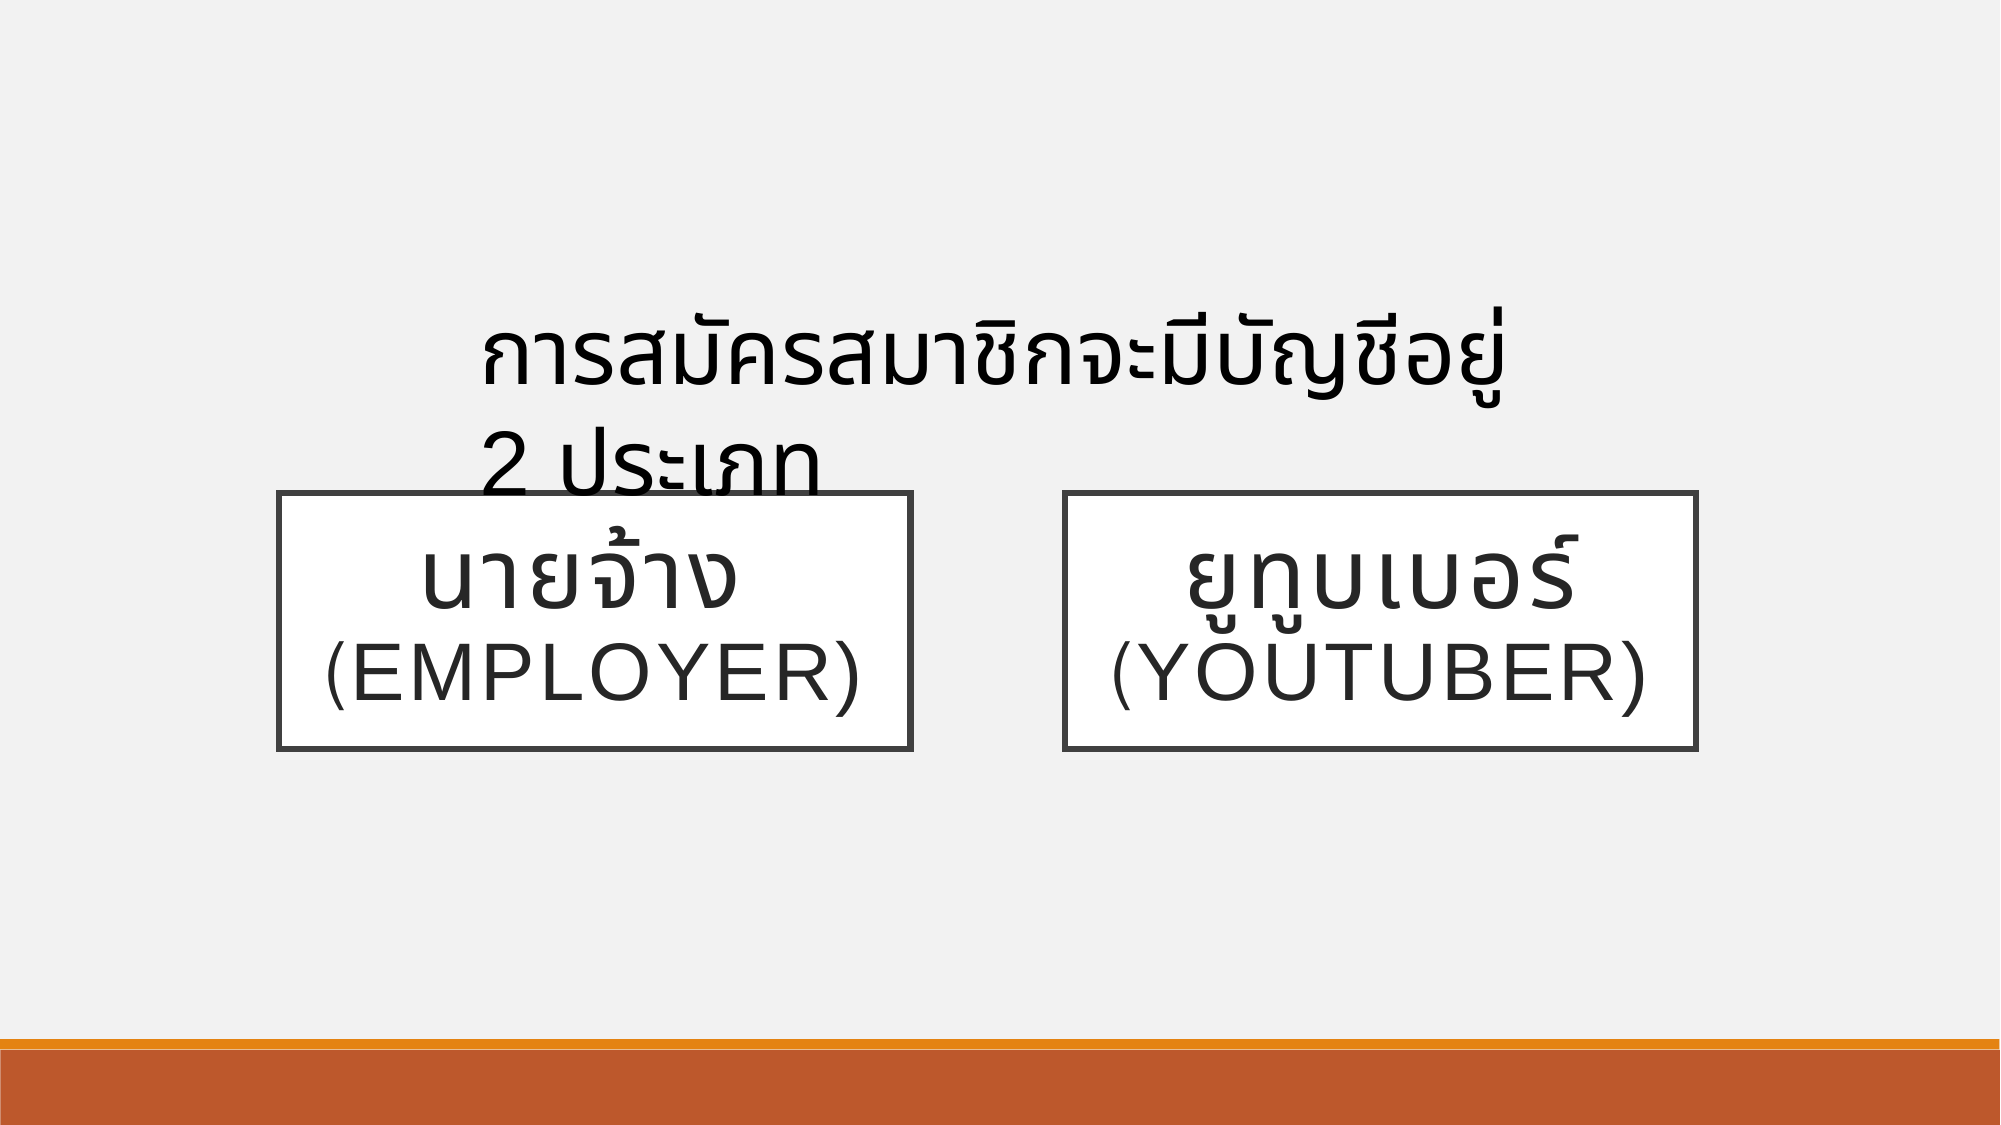

การสมัครสมาชิกจะมีบัญชีอยู่ 2 ประเภท
นายจ้าง
(Employer)
ยูทูบเบอร์
(YouTuber)